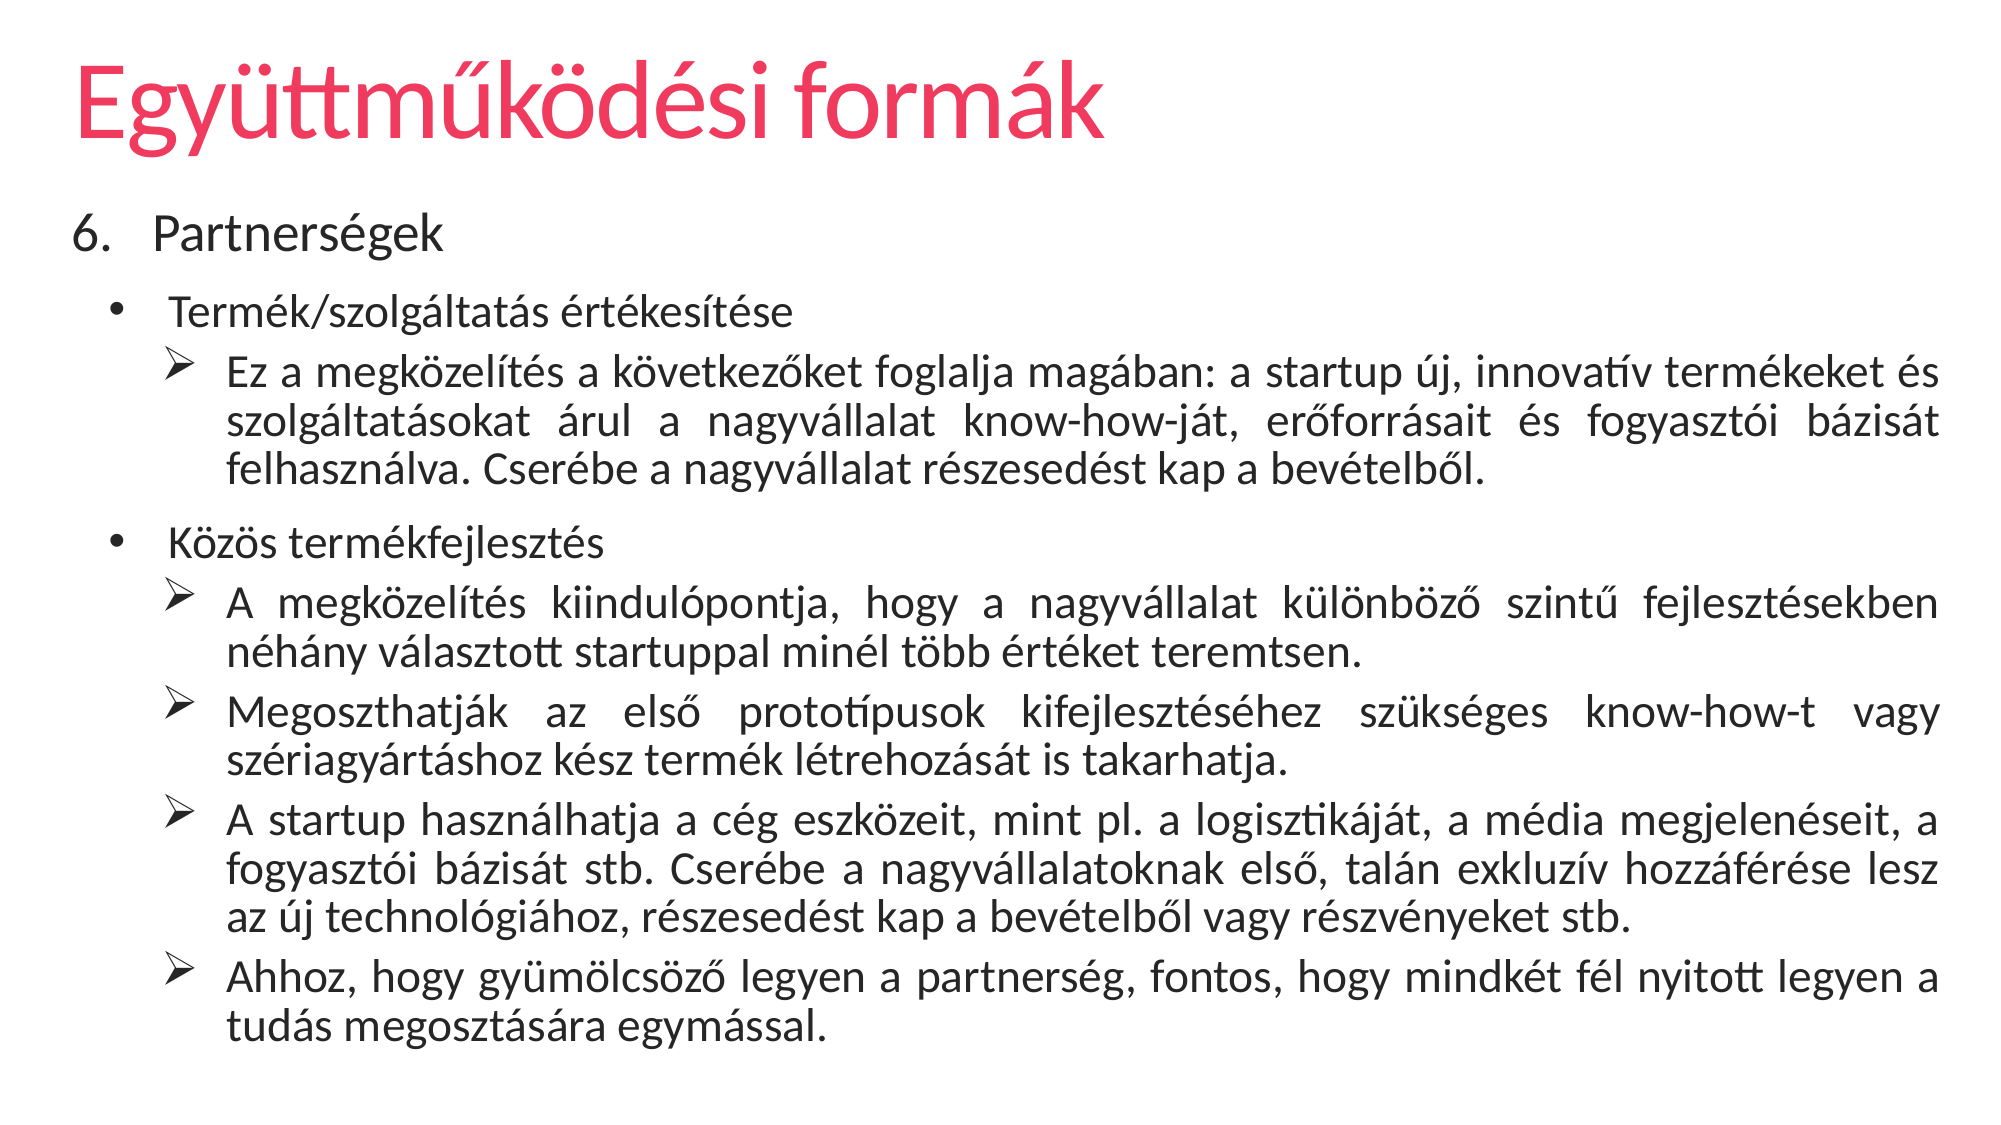

# Együttműködési formák
Partnerségek
Termék/szolgáltatás értékesítése
Ez a megközelítés a következőket foglalja magában: a startup új, innovatív termékeket és szolgáltatásokat árul a nagyvállalat know-how-ját, erőforrásait és fogyasztói bázisát felhasználva. Cserébe a nagyvállalat részesedést kap a bevételből.
Közös termékfejlesztés
A megközelítés kiindulópontja, hogy a nagyvállalat különböző szintű fejlesztésekben néhány választott startuppal minél több értéket teremtsen.
Megoszthatják az első prototípusok kifejlesztéséhez szükséges know-how-t vagy szériagyártáshoz kész termék létrehozását is takarhatja.
A startup használhatja a cég eszközeit, mint pl. a logisztikáját, a média megjelenéseit, a fogyasztói bázisát stb. Cserébe a nagyvállalatoknak első, talán exkluzív hozzáférése lesz az új technológiához, részesedést kap a bevételből vagy részvényeket stb.
Ahhoz, hogy gyümölcsöző legyen a partnerség, fontos, hogy mindkét fél nyitott legyen a tudás megosztására egymással.